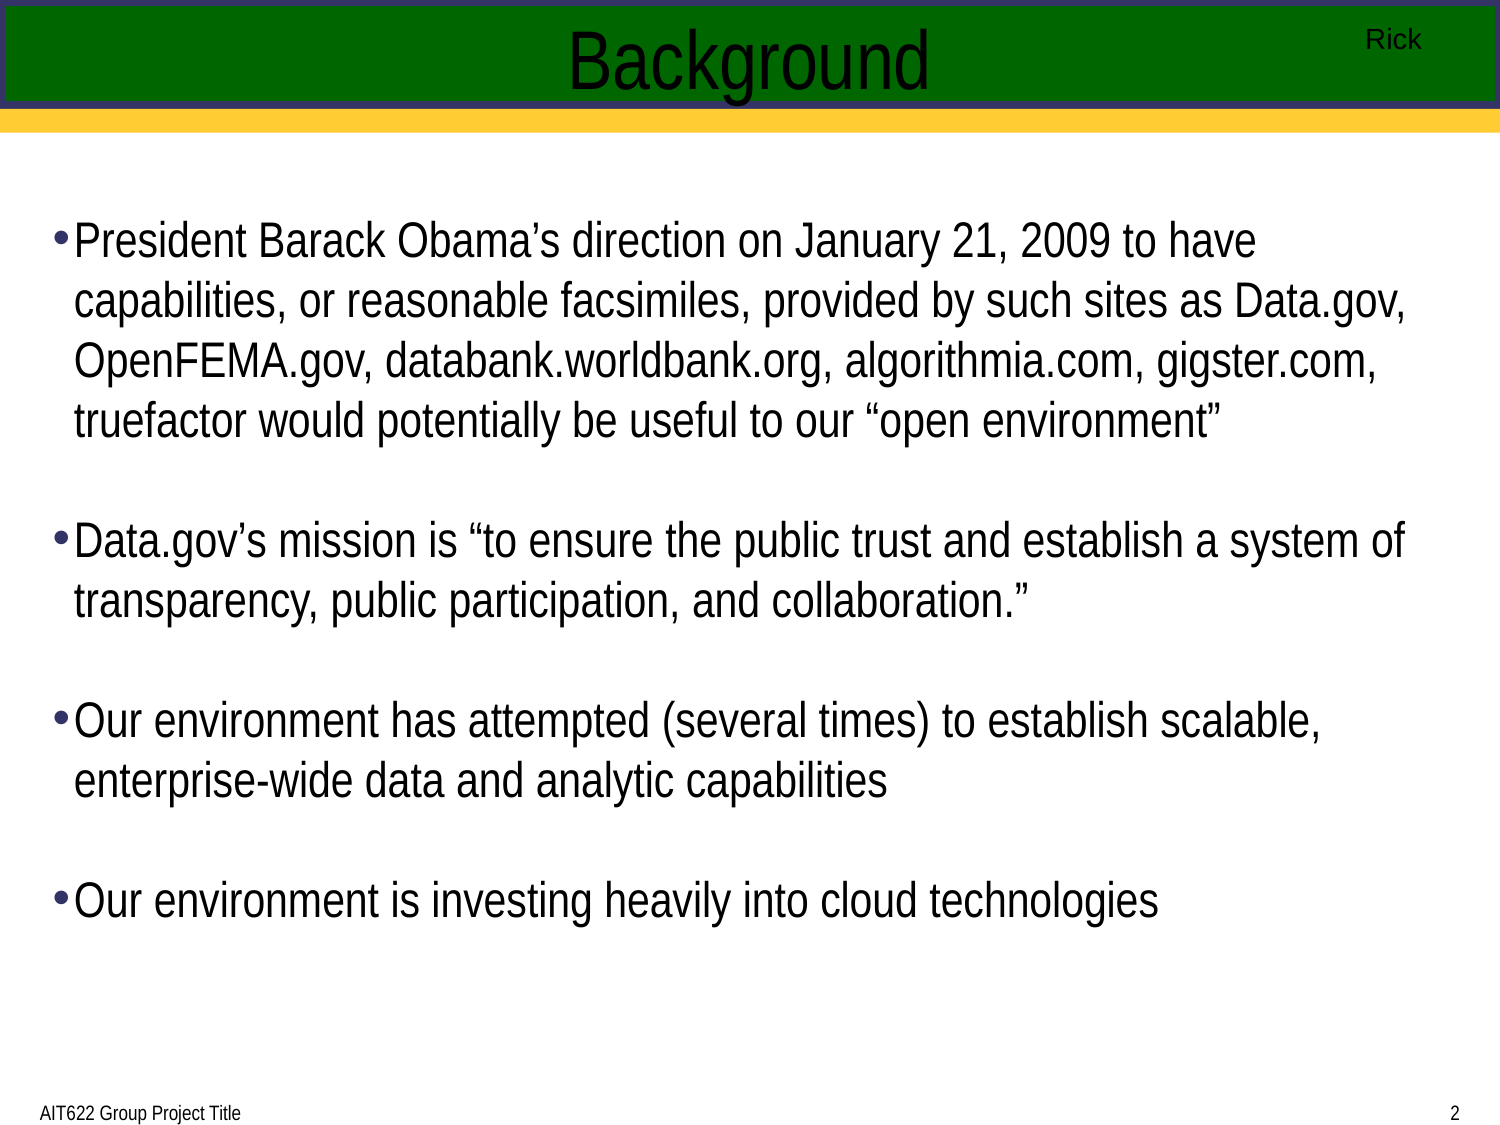

# Background
Rick

President Barack Obama’s direction on January 21, 2009 to have capabilities, or reasonable facsimiles, provided by such sites as Data.gov, OpenFEMA.gov, databank.worldbank.org, algorithmia.com, gigster.com, truefactor would potentially be useful to our “open environment”

Data.gov’s mission is “to ensure the public trust and establish a system of transparency, public participation, and collaboration.”

Our environment has attempted (several times) to establish scalable, enterprise-wide data and analytic capabilities

Our environment is investing heavily into cloud technologies